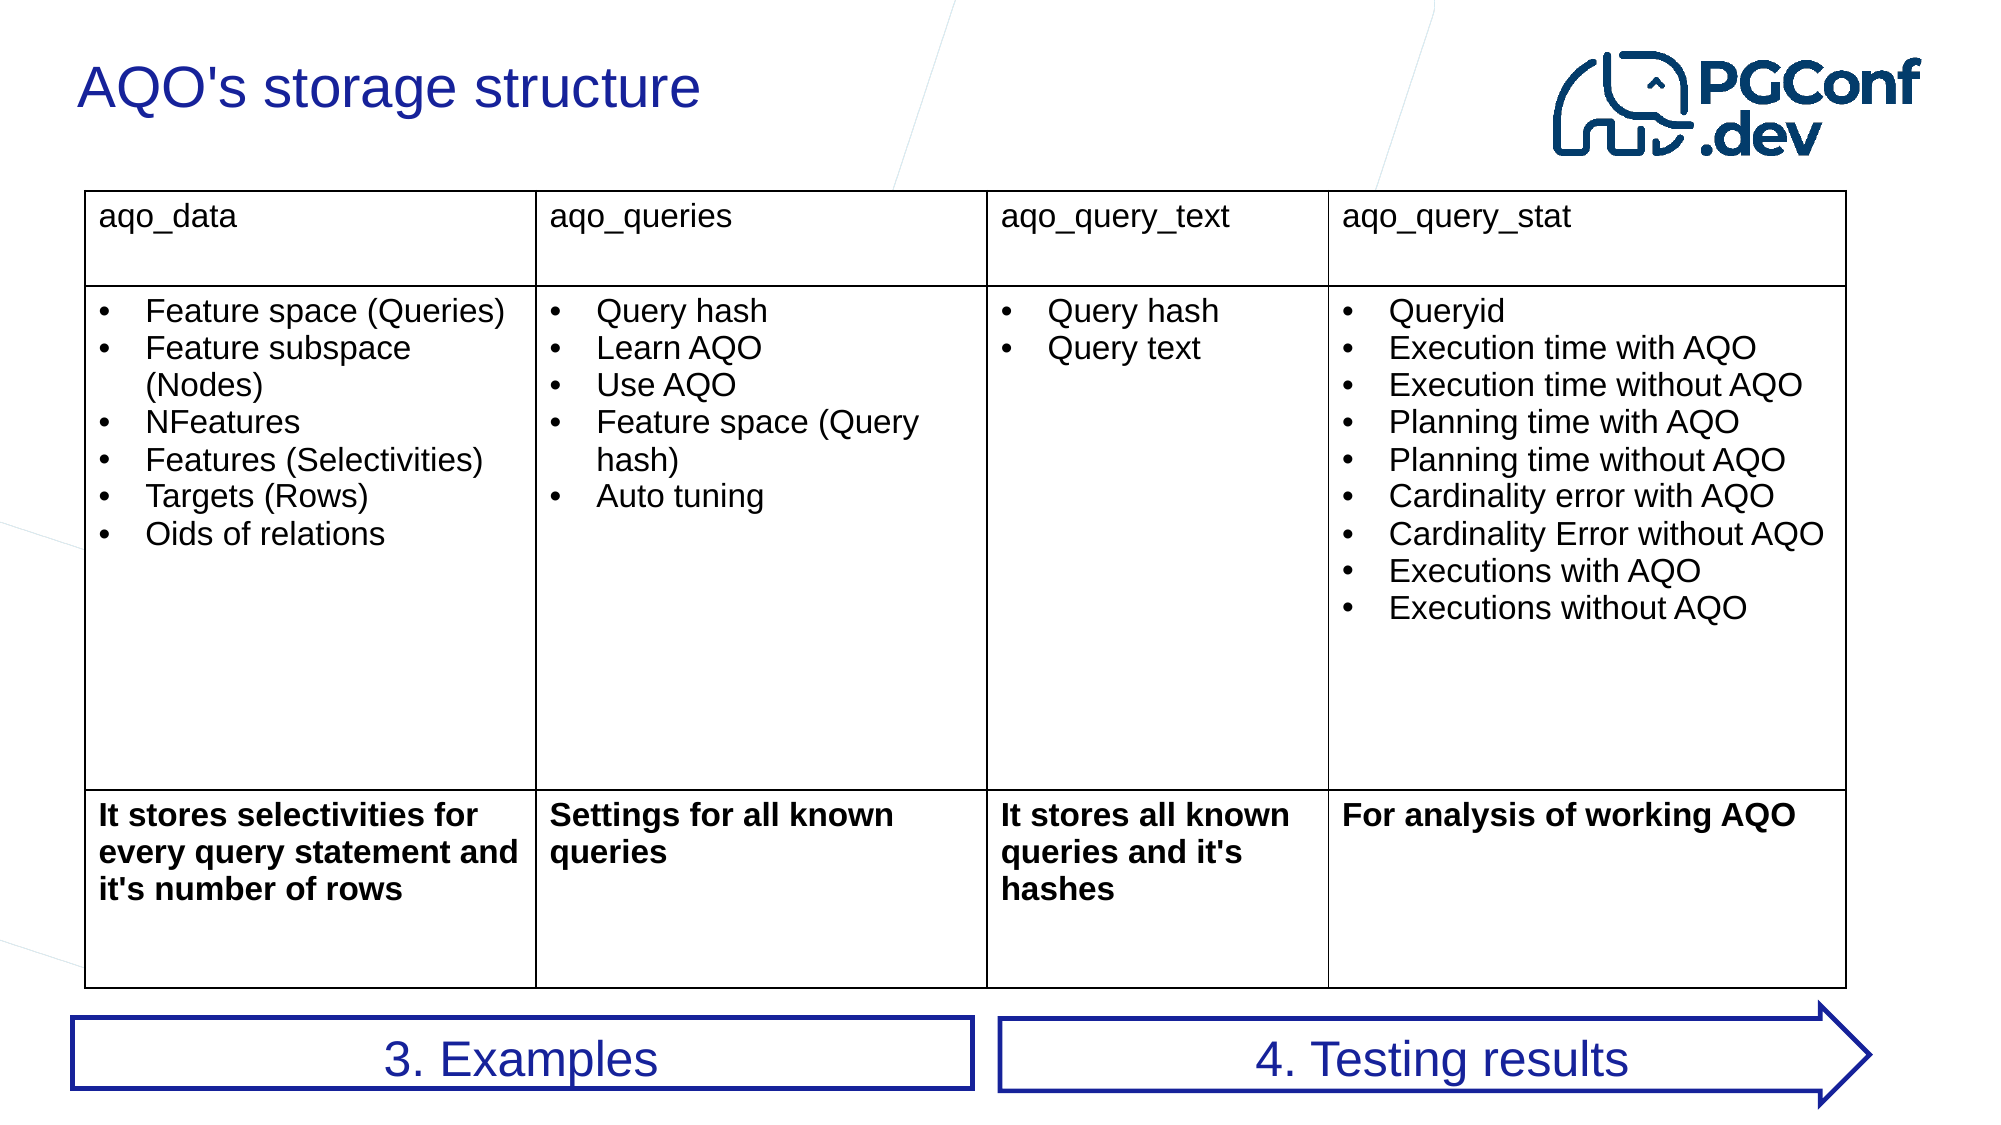

# AQO's storage structure
| aqo\_data | aqo\_queries | aqo\_query\_text | aqo\_query\_stat |
| --- | --- | --- | --- |
| Feature space (Queries) Feature subspace (Nodes) NFeatures Features (Selectivities) Targets (Rows) Oids of relations | Query hash Learn AQO Use AQO Feature space (Query hash) Auto tuning | Query hash Query text | Queryid Execution time with AQO Execution time without AQO Planning time with AQO Planning time without AQO Cardinality error with AQO Cardinality Error without AQO Executions with AQO Executions without AQO |
| It stores selectivities for every query statement and it's number of rows | Settings for all known queries | It stores all known queries and it's hashes | For analysis of working AQO |
3. Examples
4. Testing results
80